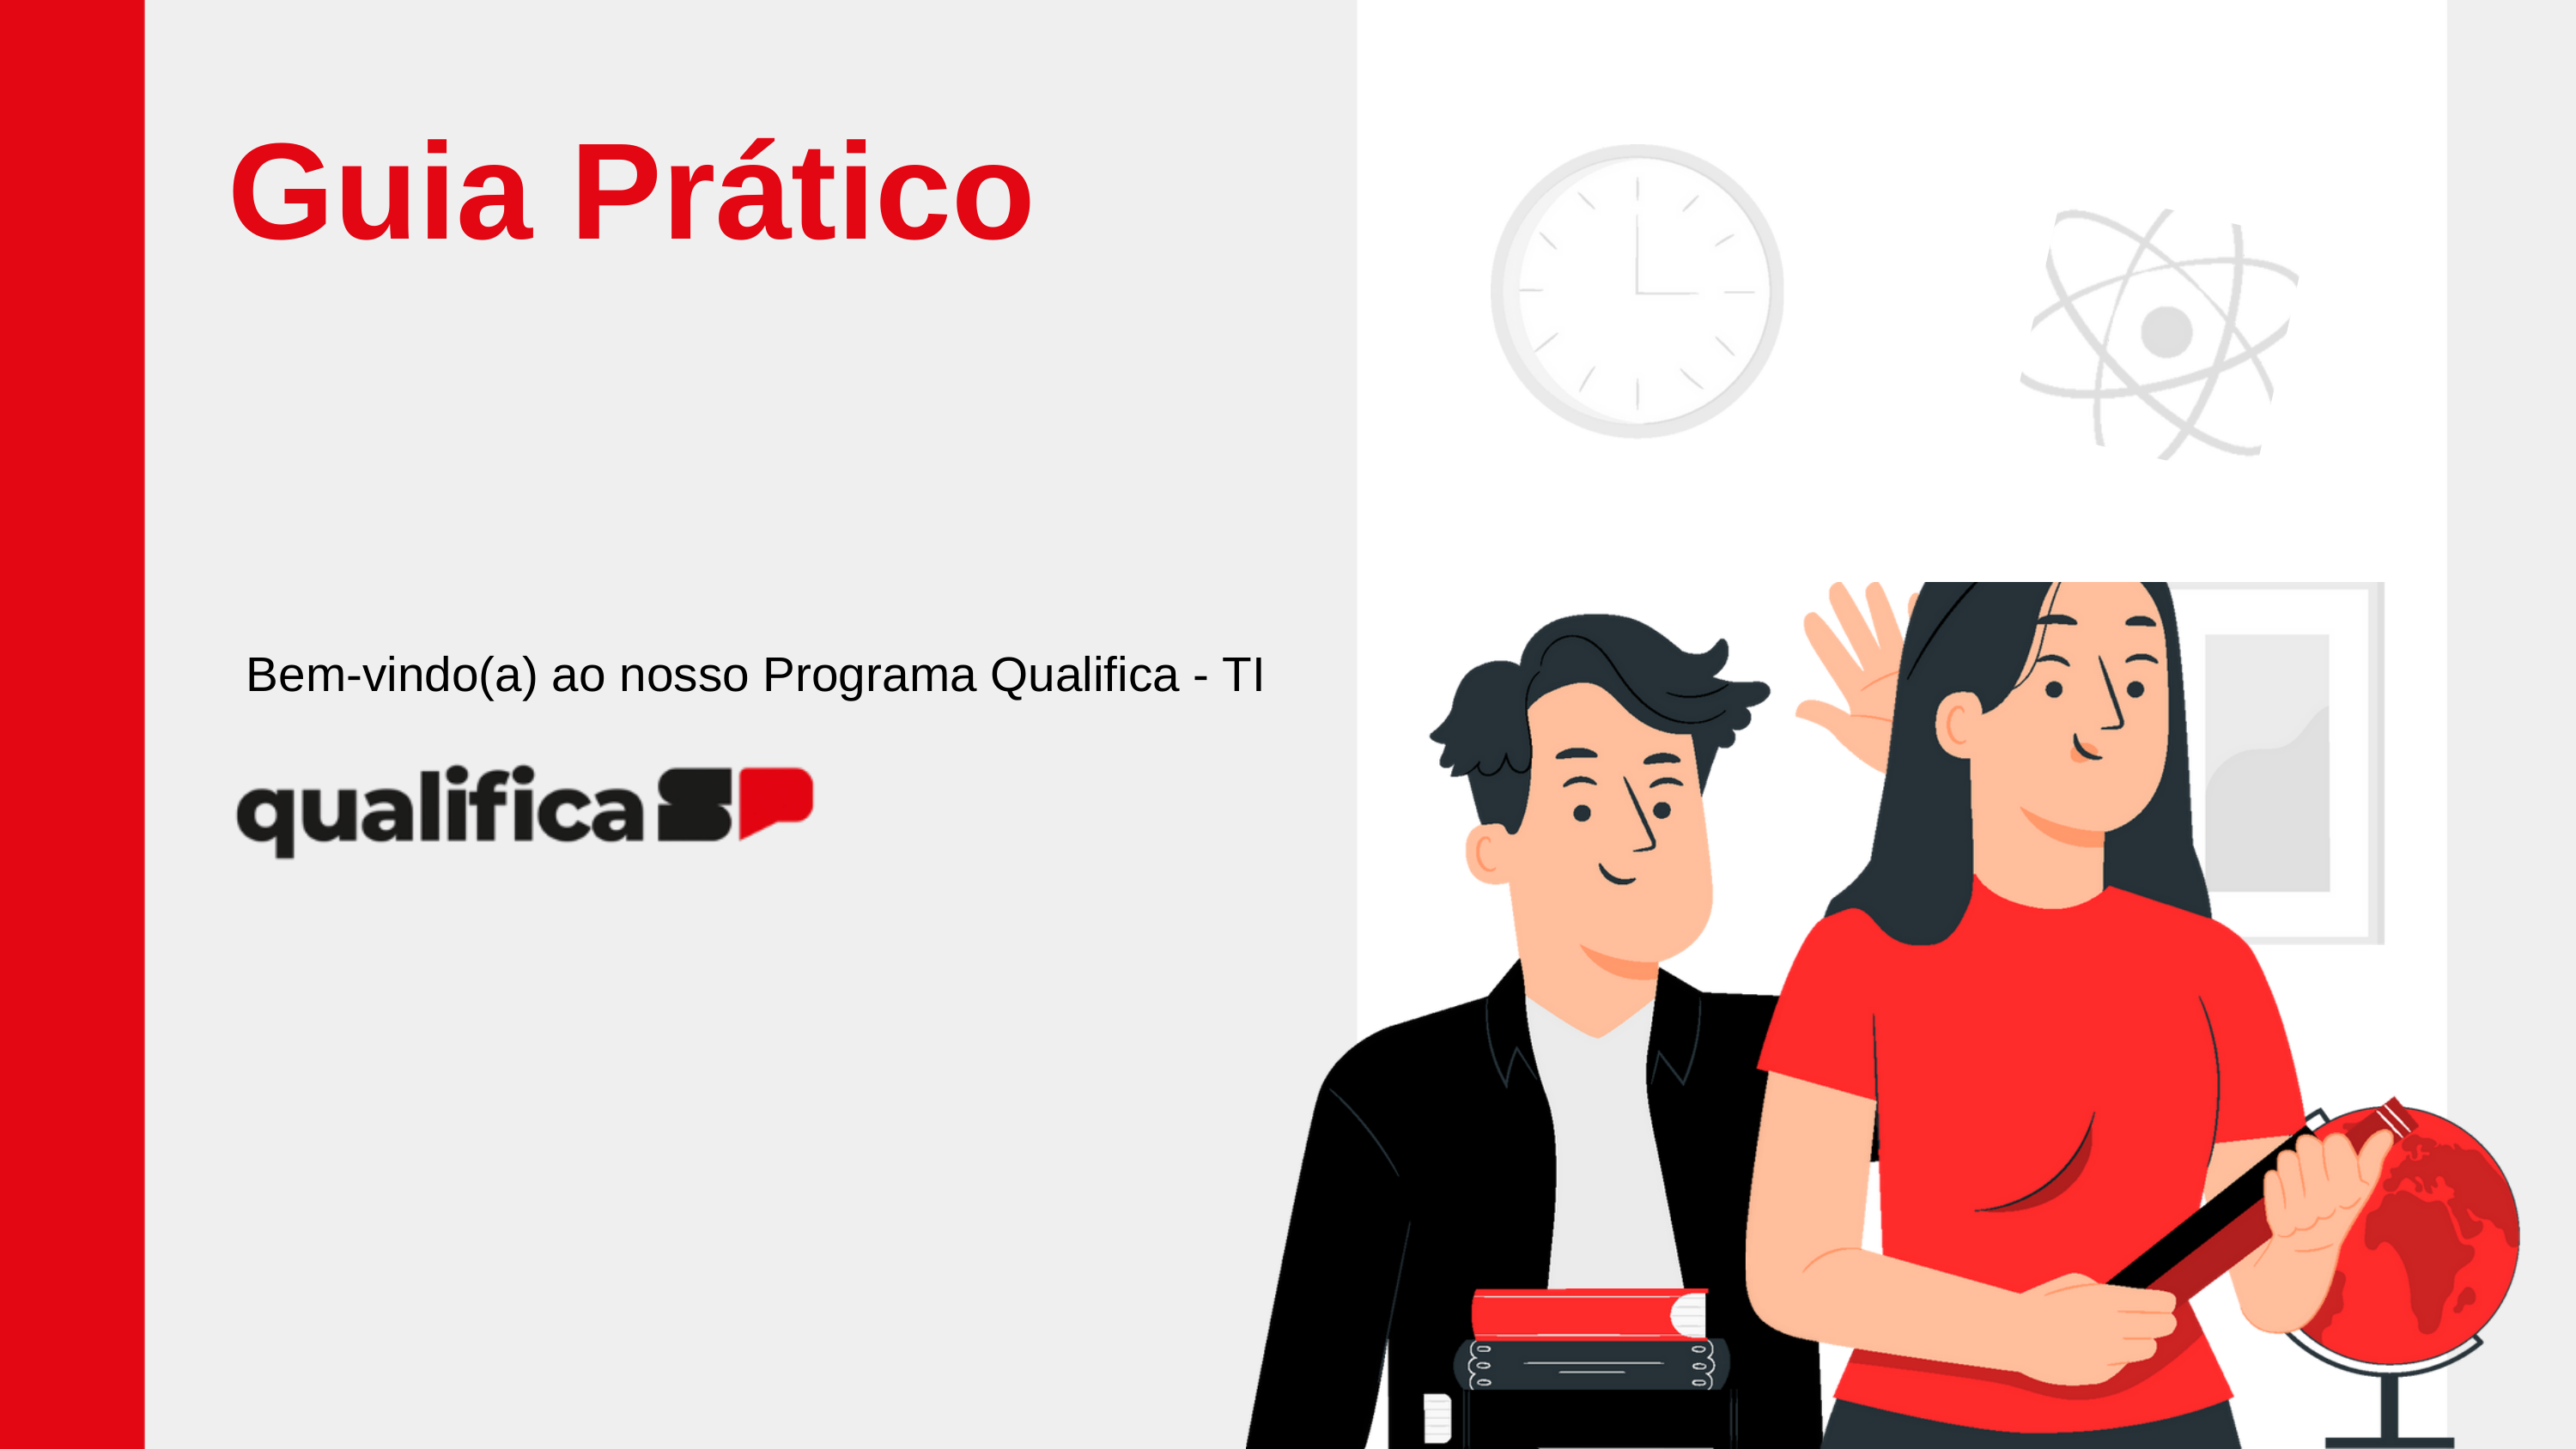

Guia Prático

Bem-vindo(a) ao nosso Programa Qualifica - TI